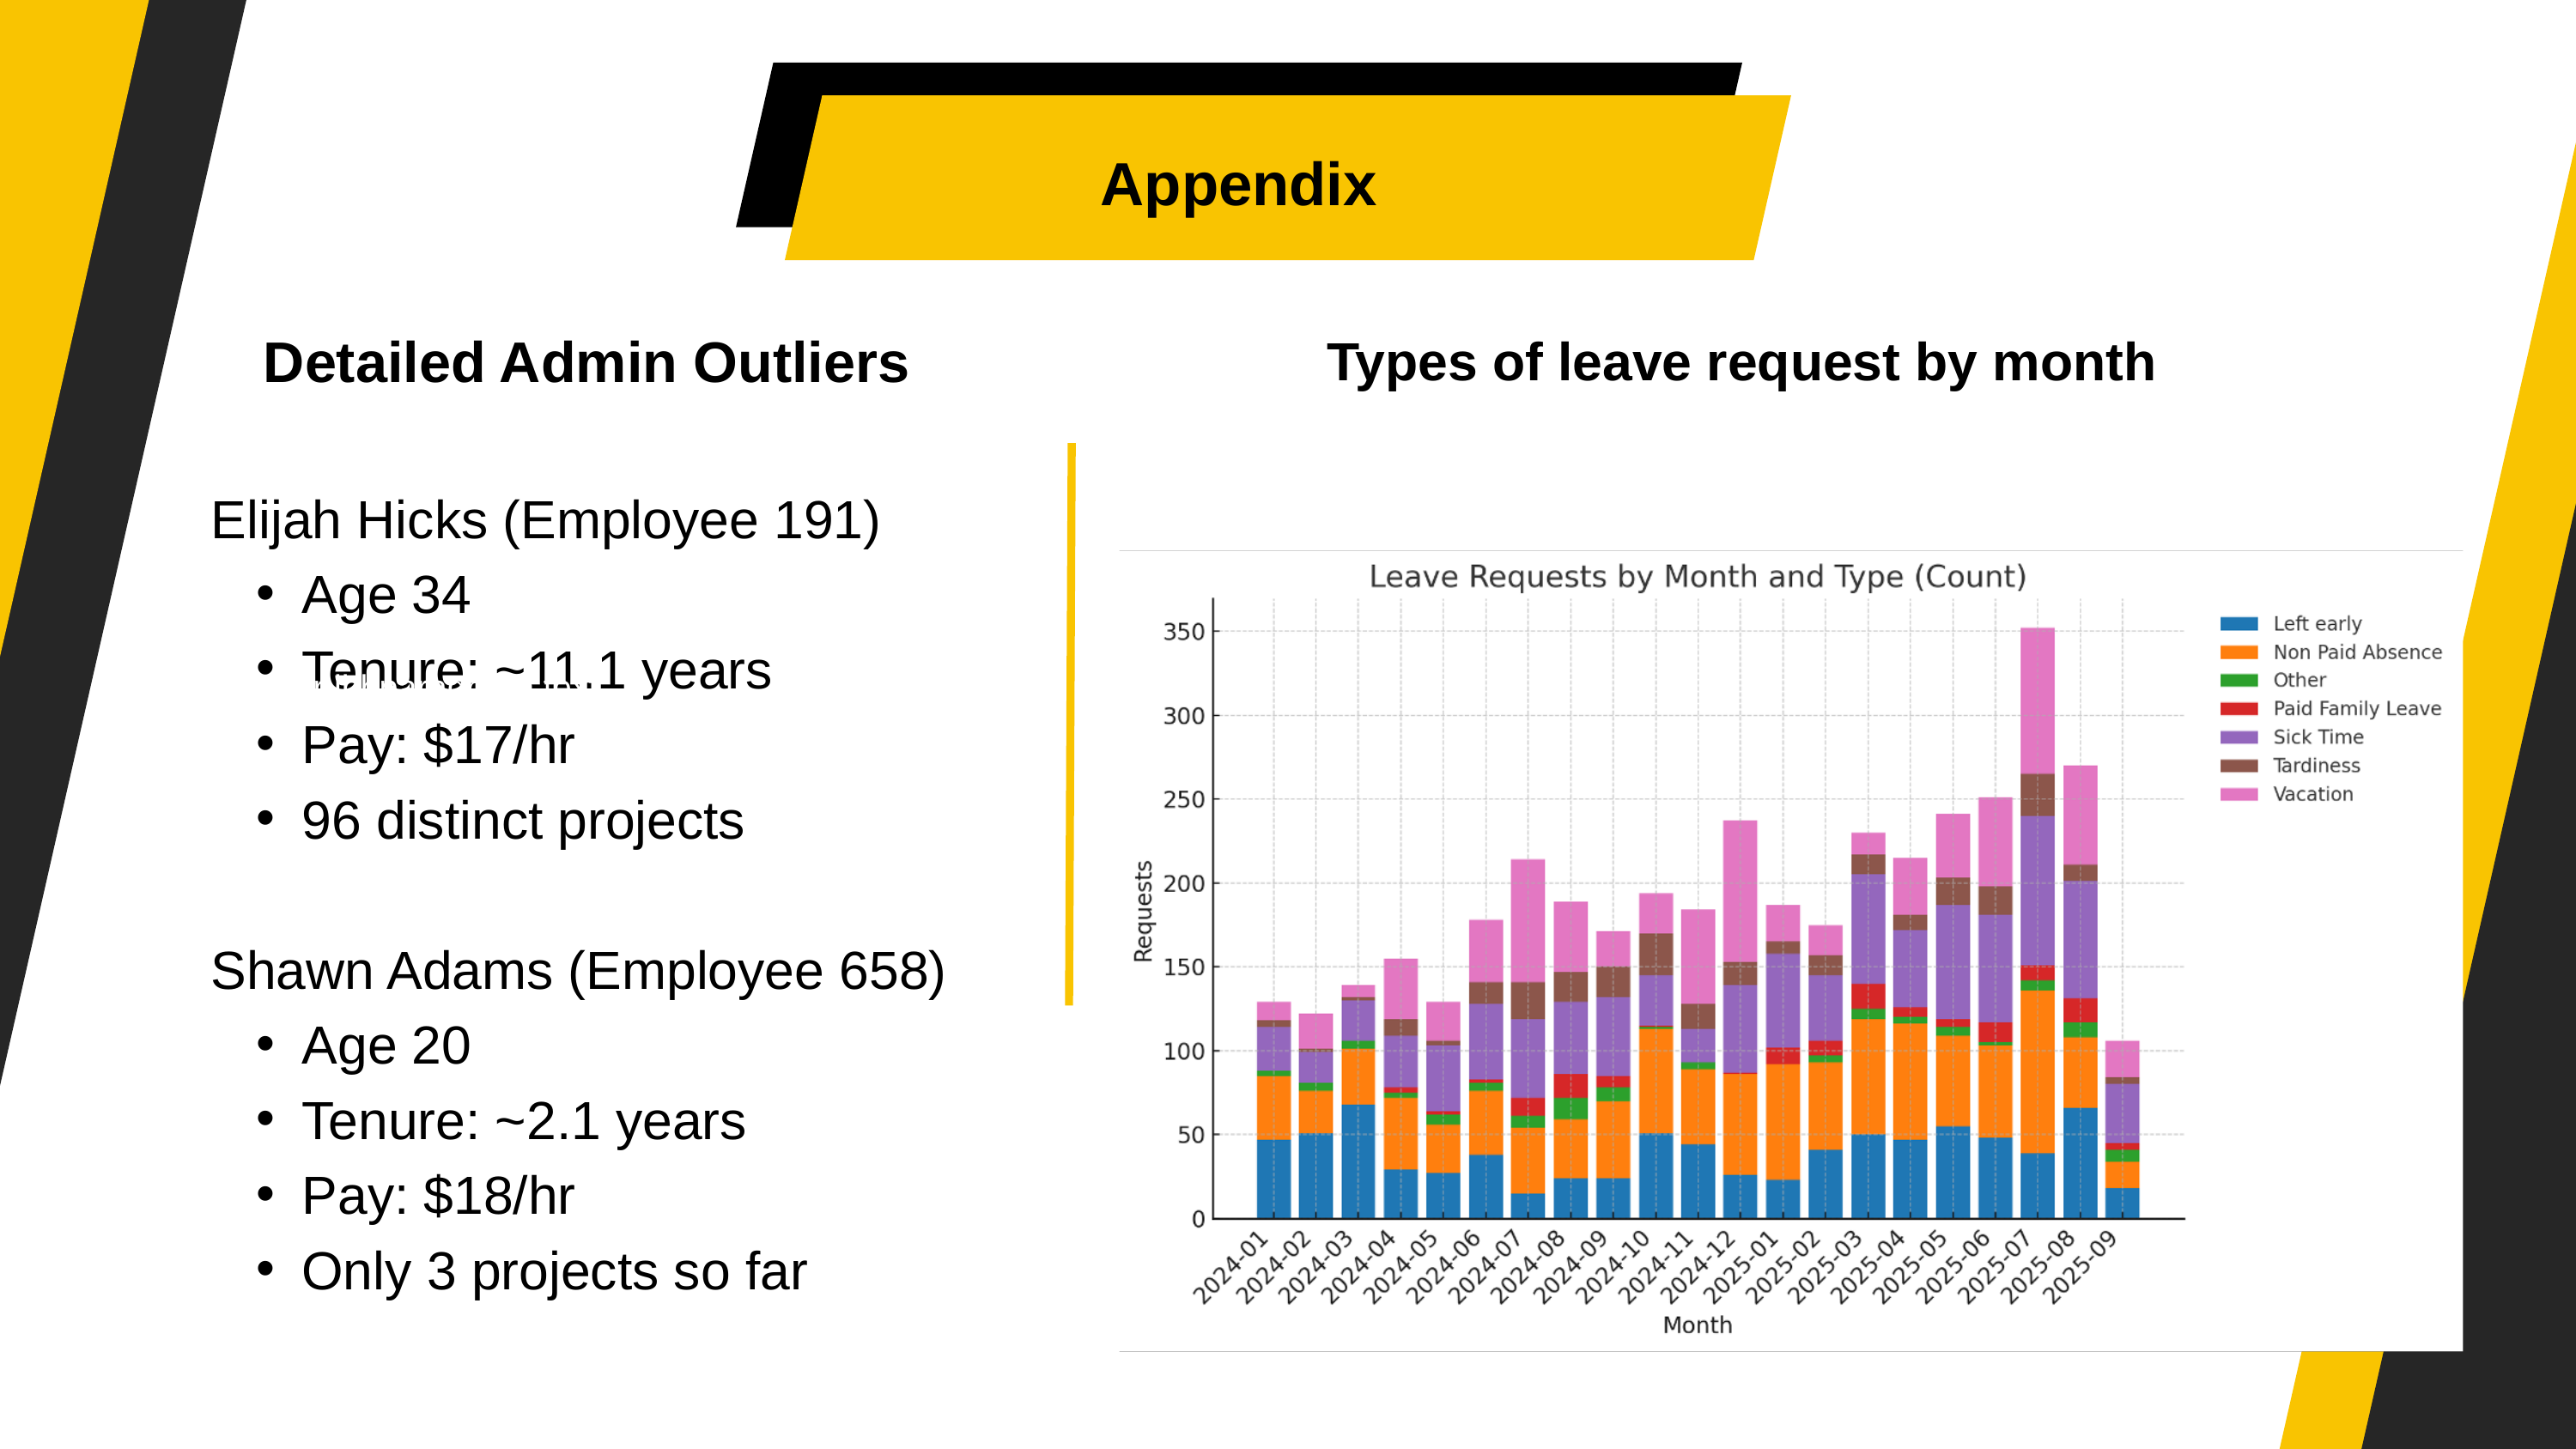

Appendix

Detailed Admin Outliers

Elijah Hicks (Employee 191)
Age 34
Tenure: ~11.1 years
Pay: $17/hr
96 distinct projects

Shawn Adams (Employee 658)
Age 20
Tenure: ~2.1 years
Pay: $18/hr
Only 3 projects so far

Types of leave request by month

Your jbbparagraph text